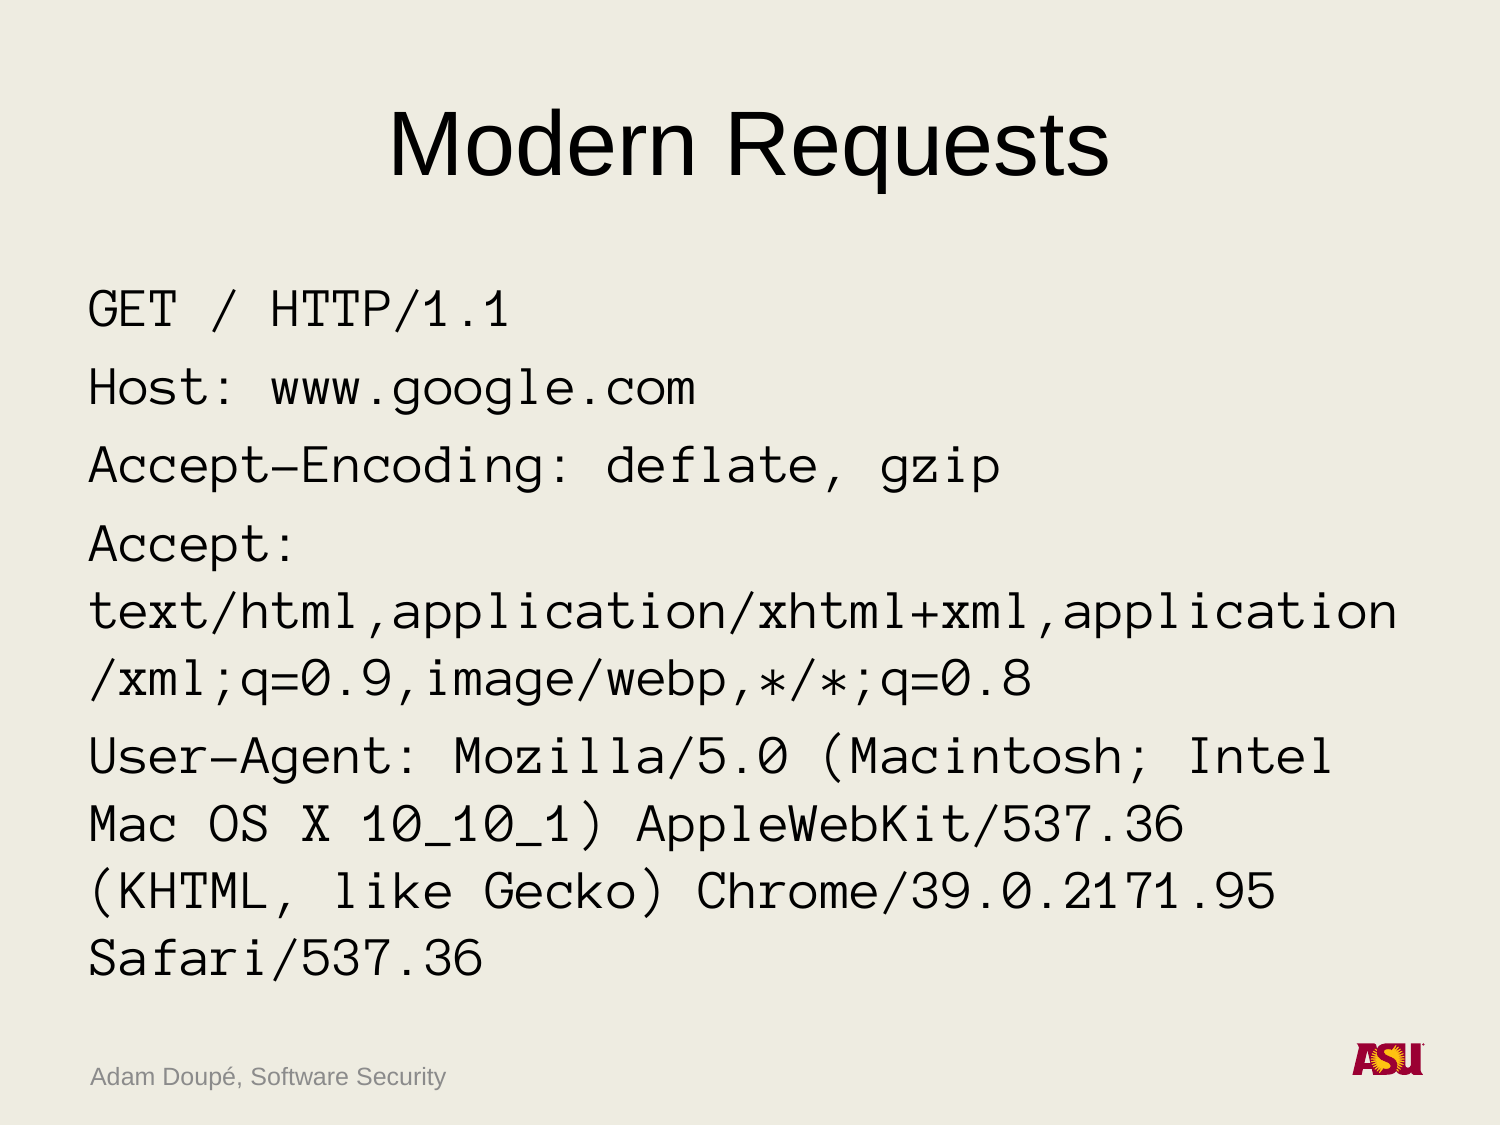

# Modern Requests
GET / HTTP/1.1
Host: www.google.com
Accept-Encoding: deflate, gzip
Accept: text/html,application/xhtml+xml,application/xml;q=0.9,image/webp,*/*;q=0.8
User-Agent: Mozilla/5.0 (Macintosh; Intel Mac OS X 10_10_1) AppleWebKit/537.36 (KHTML, like Gecko) Chrome/39.0.2171.95 Safari/537.36